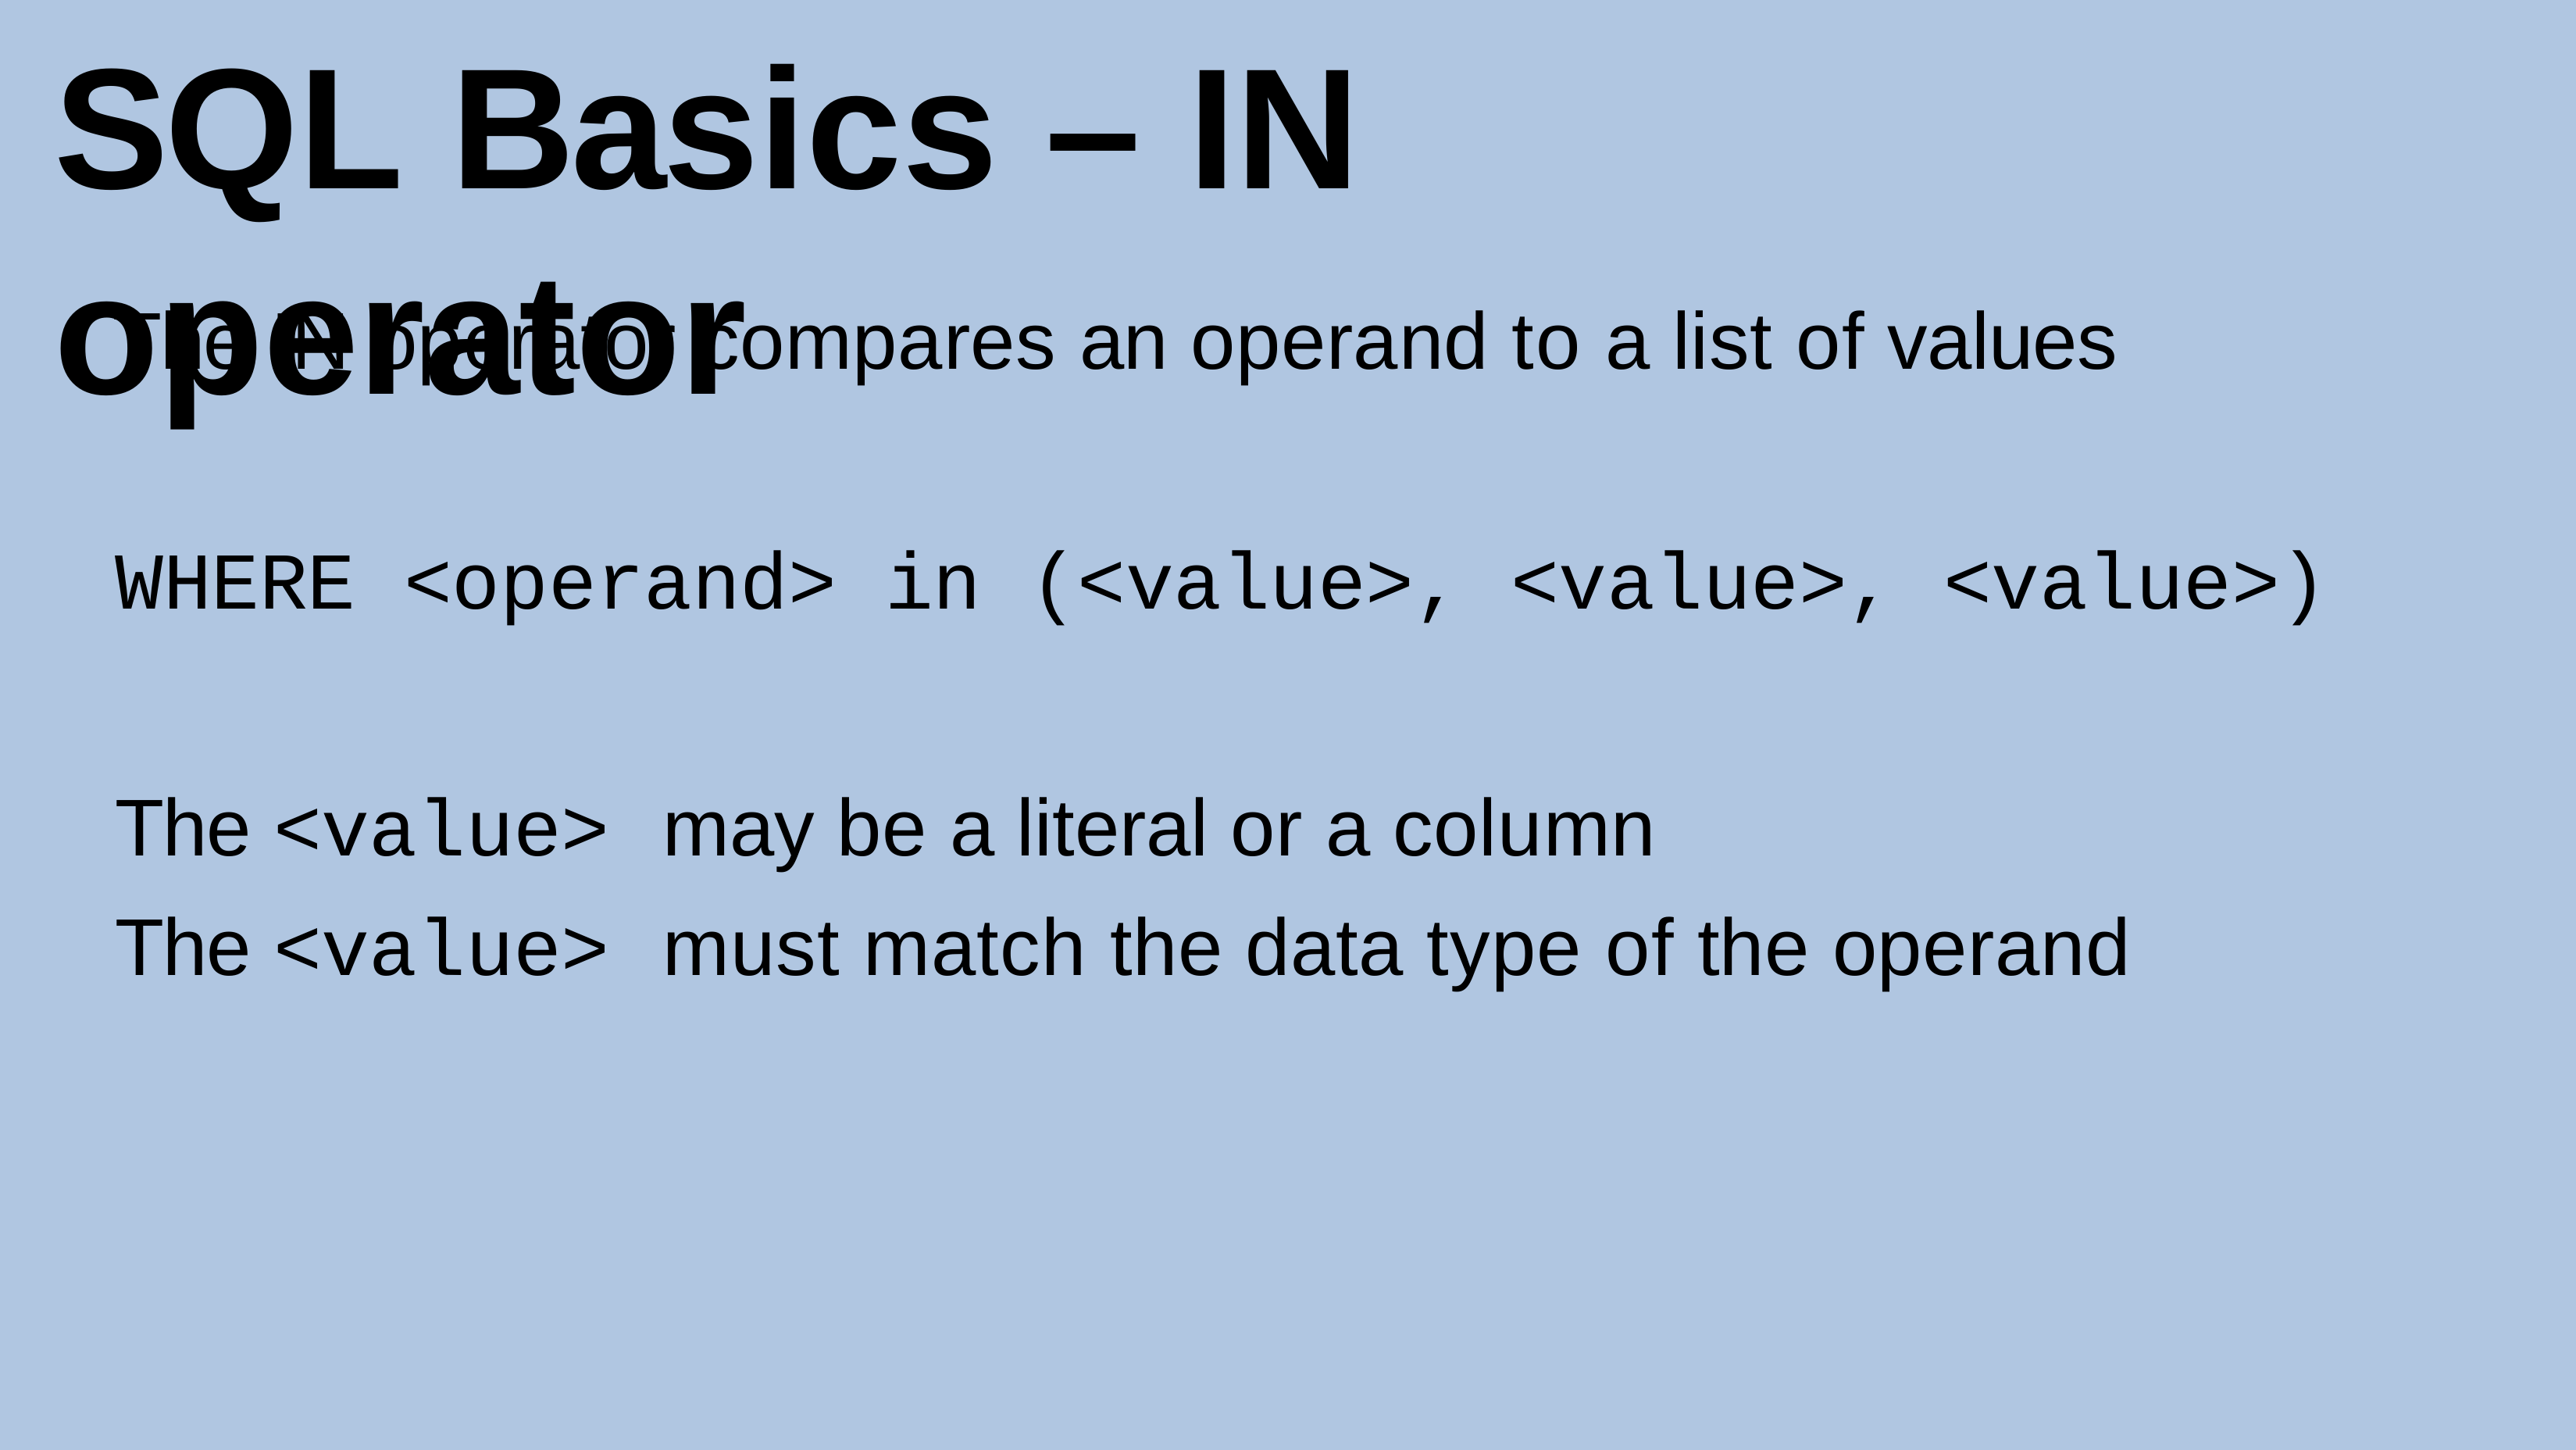

# SQL Basics – IN operator
The IN	operator compares an operand to a list of values

WHERE <operand> in (<value>, <value>, <value>)

The <value>	may be a literal	or a column
The <value>	must match the data type of the operand